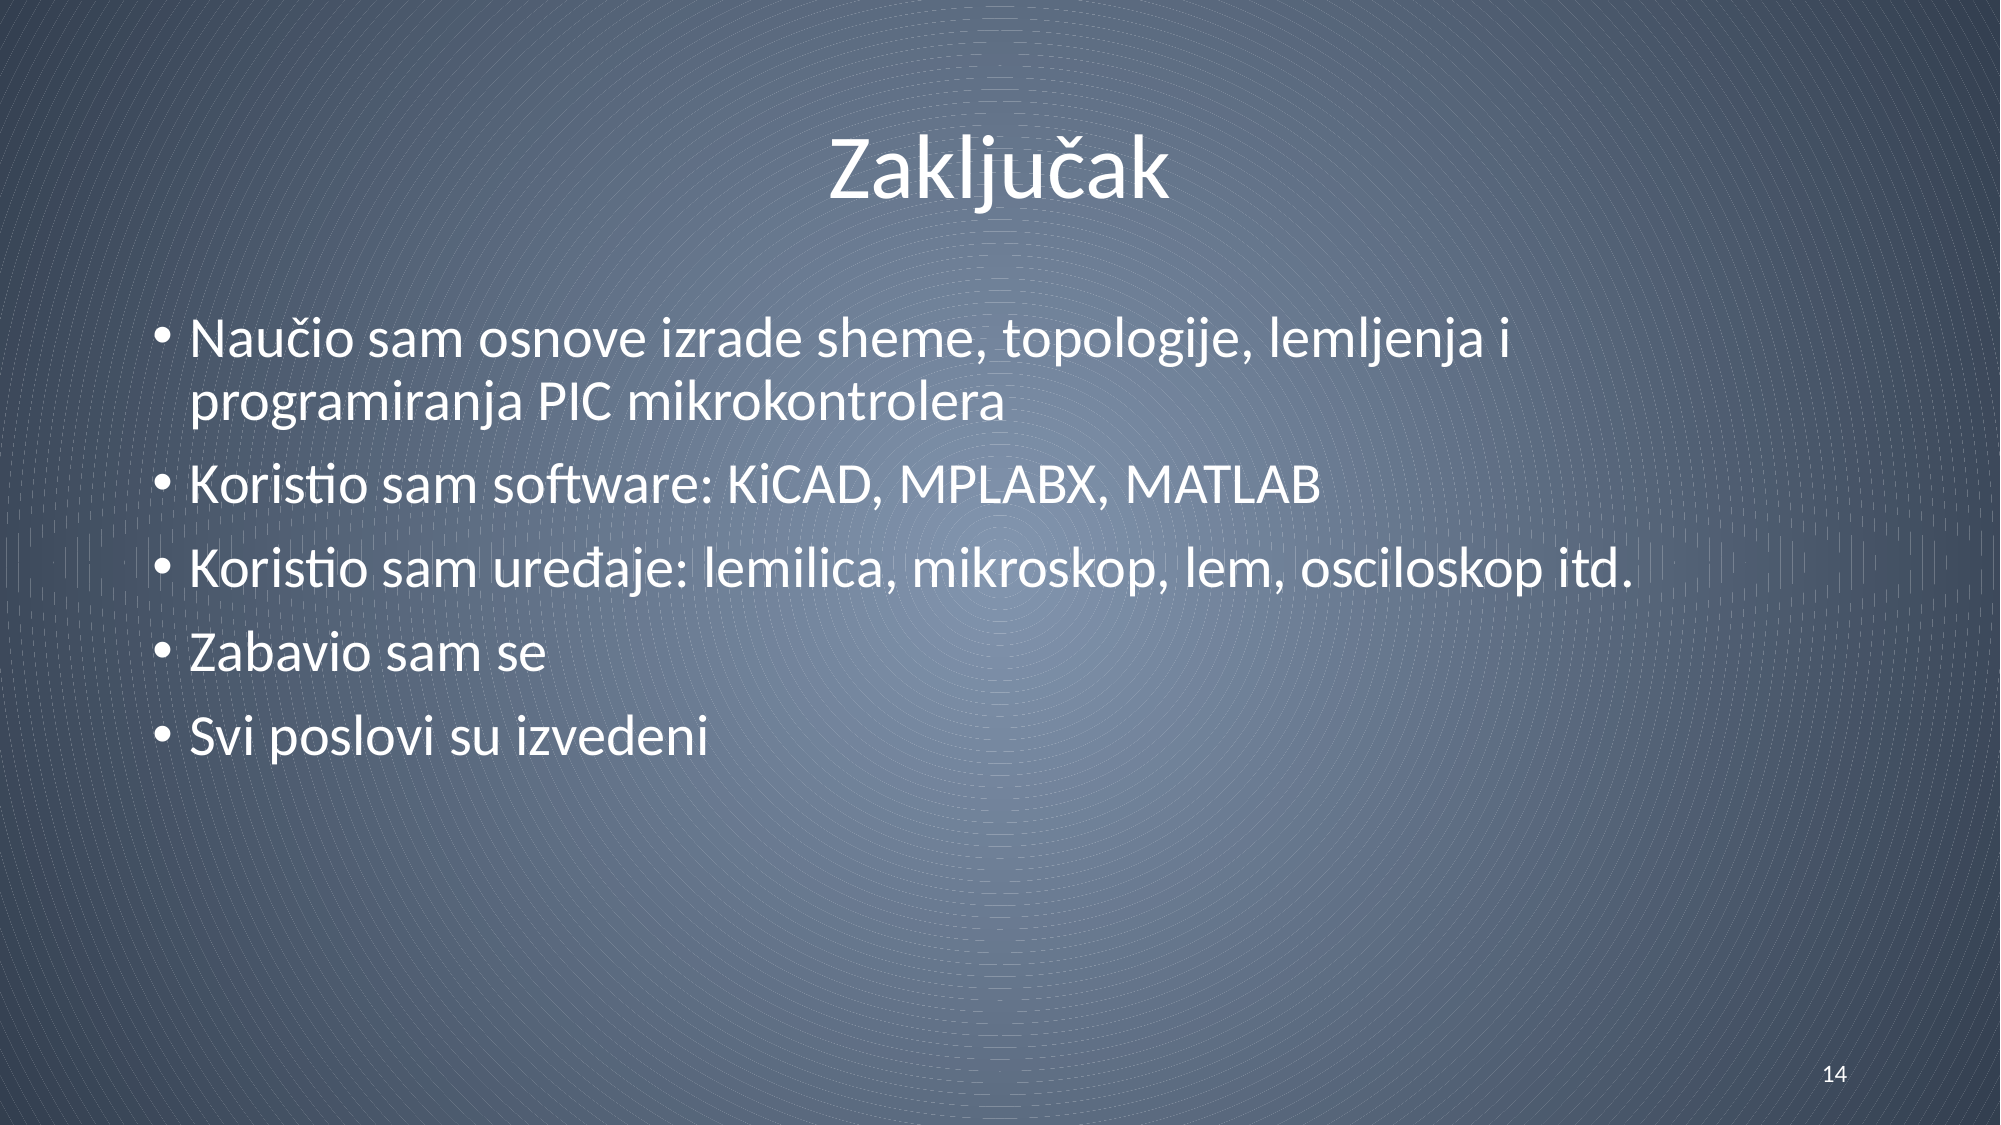

# Zaključak
Naučio sam osnove izrade sheme, topologije, lemljenja i programiranja PIC mikrokontrolera
Koristio sam software: KiCAD, MPLABX, MATLAB
Koristio sam uređaje: lemilica, mikroskop, lem, osciloskop itd.
Zabavio sam se
Svi poslovi su izvedeni

14